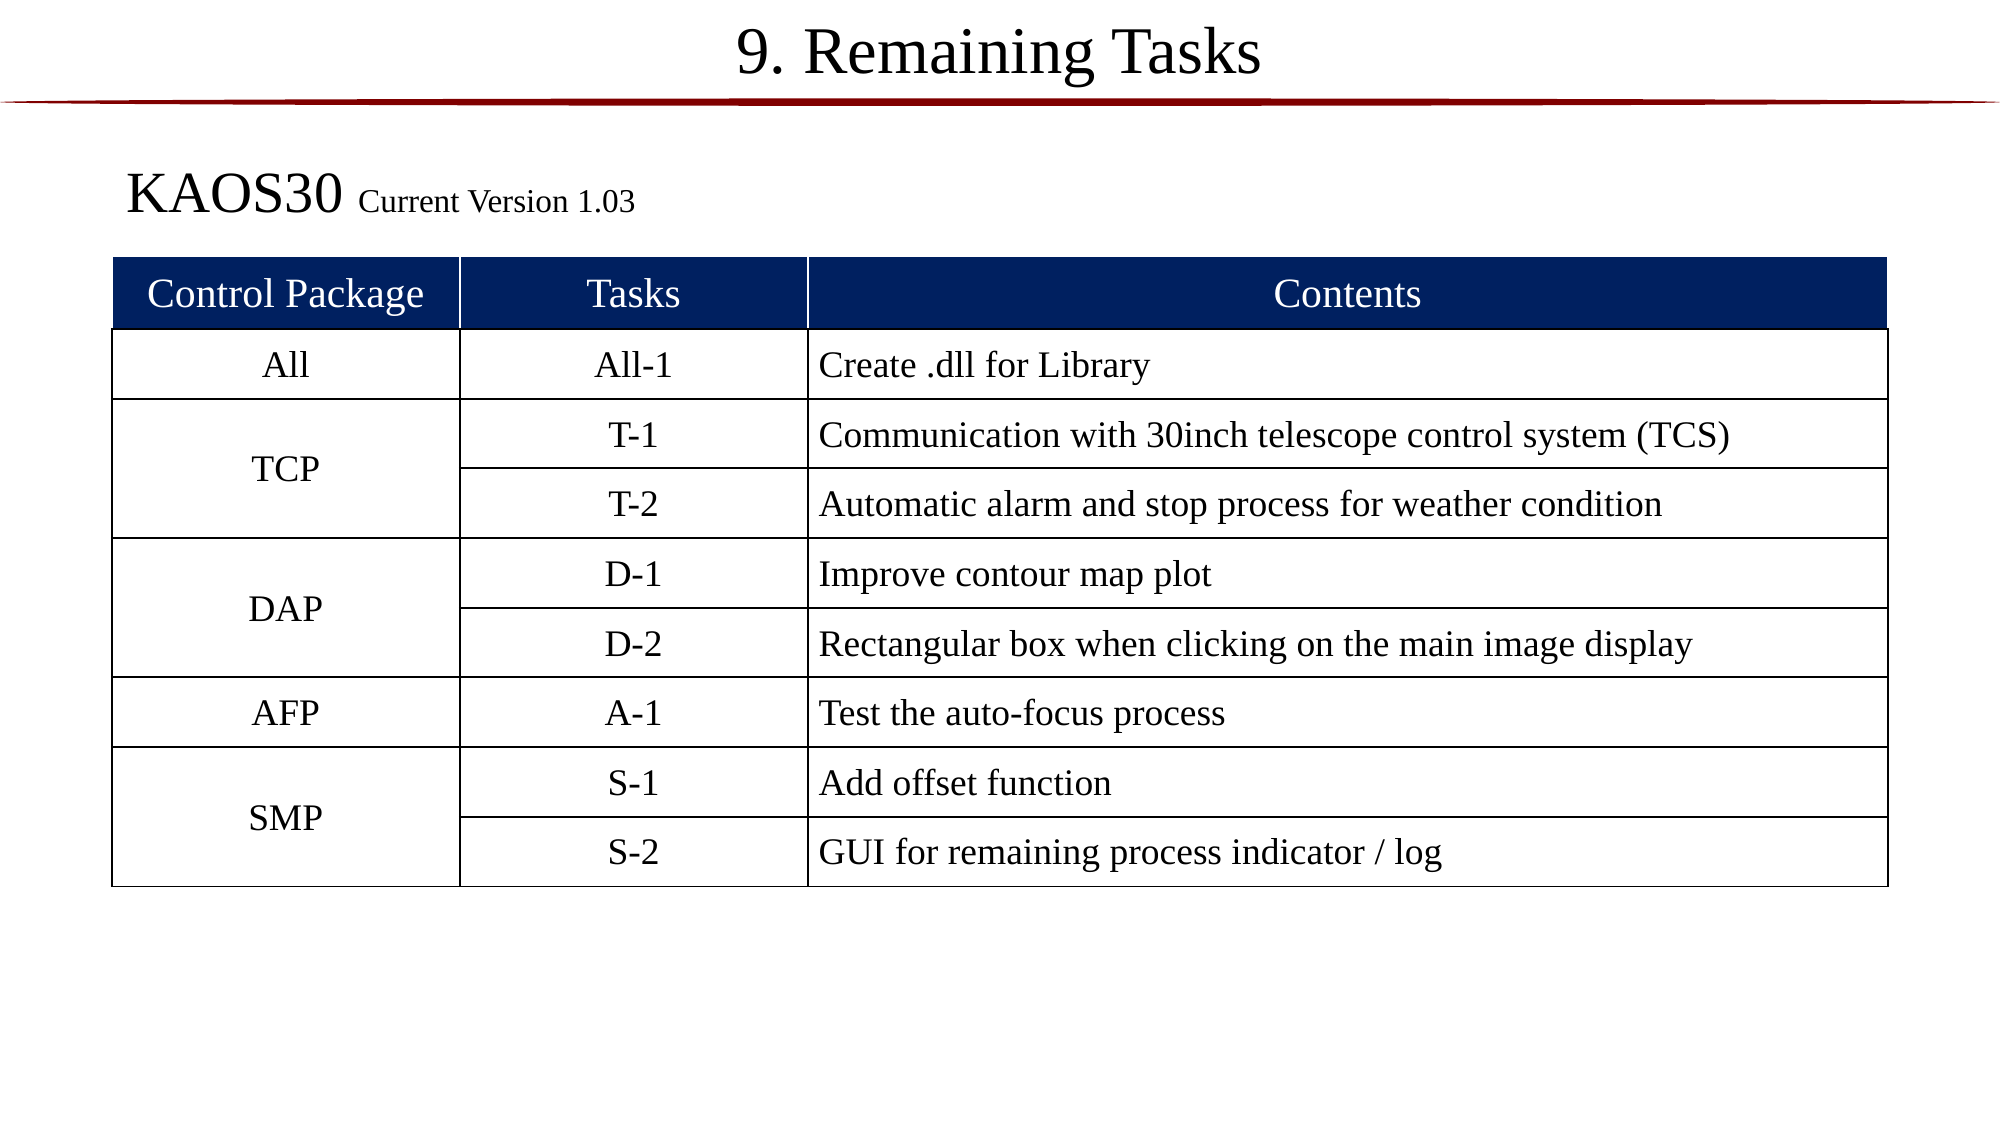

9. Remaining Tasks

KAOS30 Current Version 1.03
| Control Package | Tasks | Contents |
| --- | --- | --- |
| All | All-1 | Create .dll for Library |
| TCP | T-1 | Communication with 30inch telescope control system (TCS) |
|  | T-2 | Automatic alarm and stop process for weather condition |
| DAP | D-1 | Improve contour map plot |
|  | D-2 | Rectangular box when clicking on the main image display |
| AFP | A-1 | Test the auto-focus process |
| SMP | S-1 | Add offset function |
|  | S-2 | GUI for remaining process indicator / log |